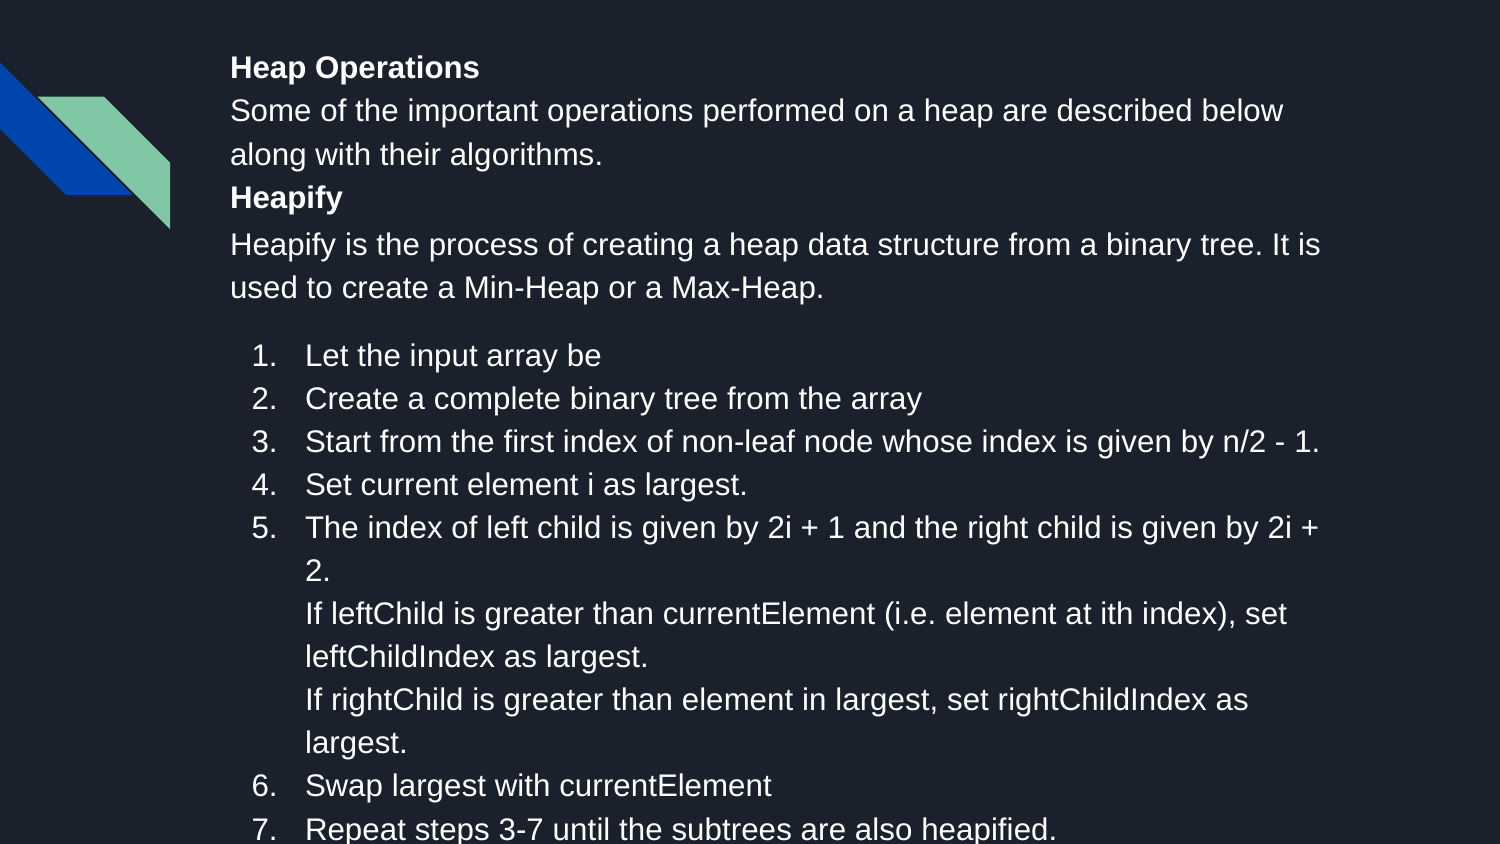

Heap Operations
Some of the important operations performed on a heap are described below along with their algorithms.
Heapify
Heapify is the process of creating a heap data structure from a binary tree. It is used to create a Min-Heap or a Max-Heap.
Let the input array be
Create a complete binary tree from the array
Start from the first index of non-leaf node whose index is given by n/2 - 1.
Set current element i as largest.
The index of left child is given by 2i + 1 and the right child is given by 2i + 2.
If leftChild is greater than currentElement (i.e. element at ith index), set leftChildIndex as largest.
If rightChild is greater than element in largest, set rightChildIndex as largest.
Swap largest with currentElement
Repeat steps 3-7 until the subtrees are also heapified.